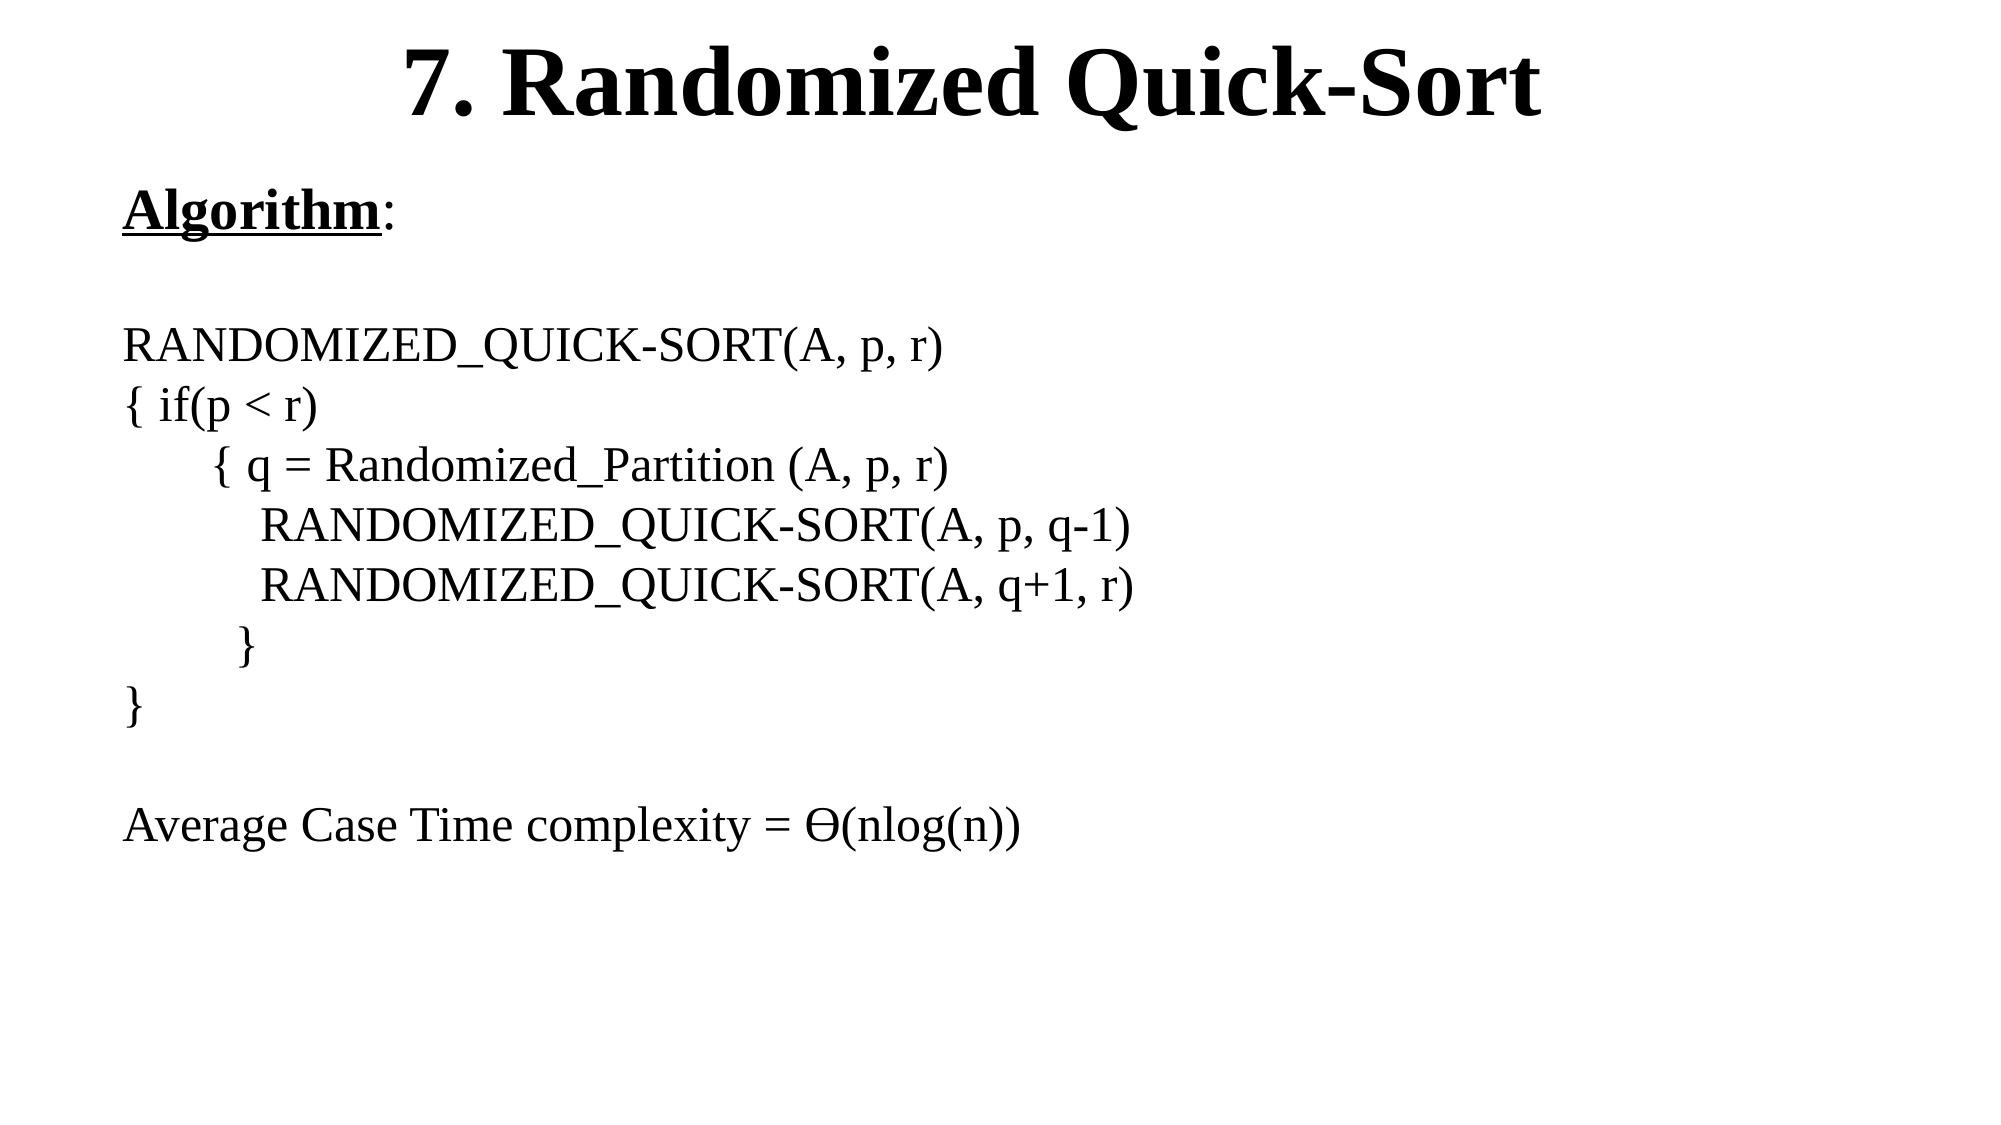

7. Randomized Quick-Sort
Algorithm:

RANDOMIZED_QUICK-SORT(A, p, r)
{ if(p < r)
       { q = Randomized_Partition (A, p, r)
           RANDOMIZED_QUICK-SORT(A, p, q-1)
           RANDOMIZED_QUICK-SORT(A, q+1, r)
         }
}

Average Case Time complexity = Ɵ(nlog(n))